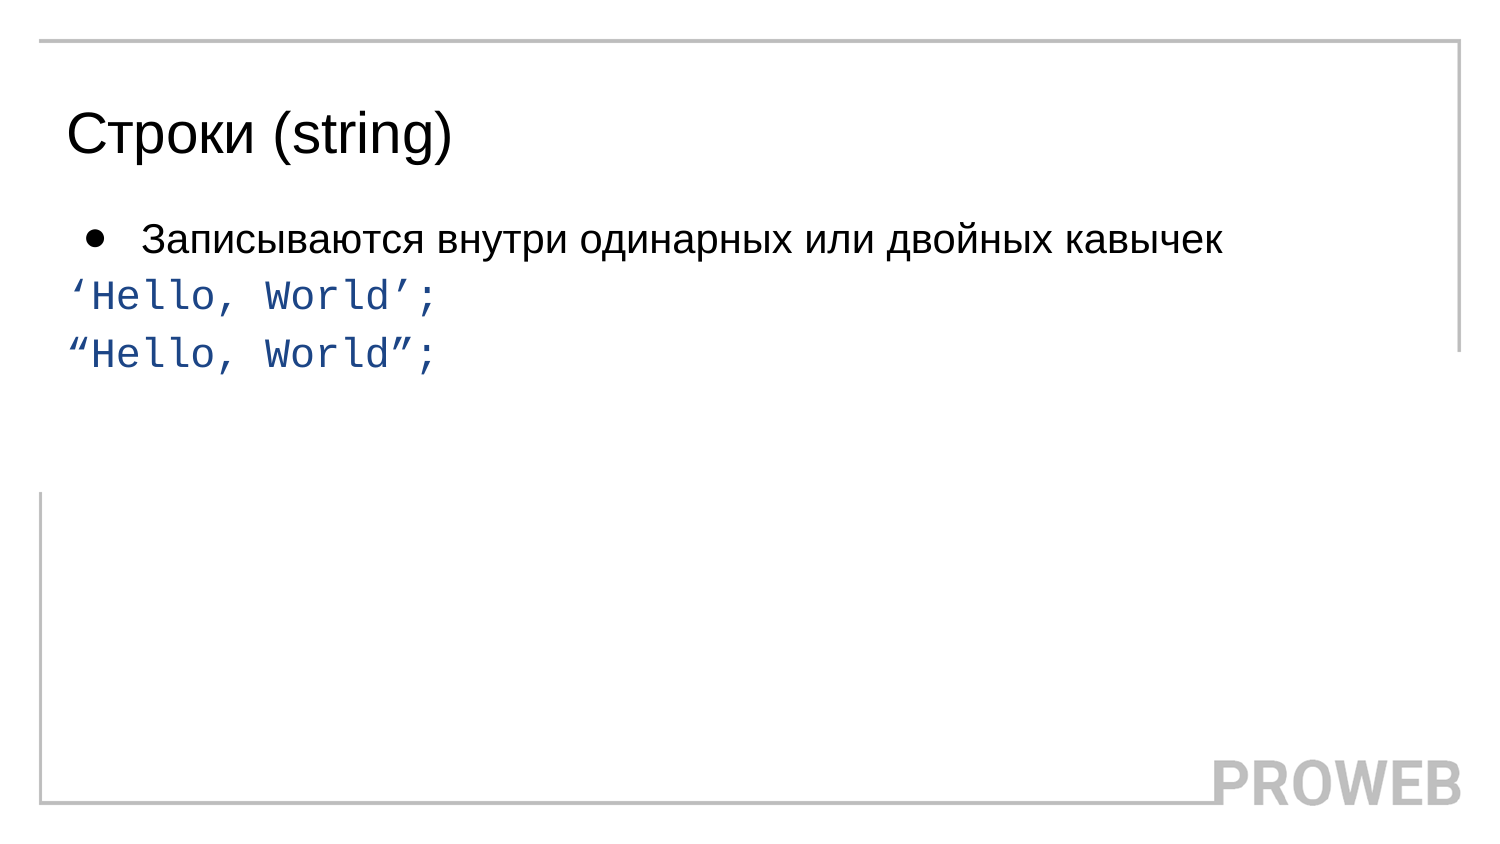

# Строки (string)
Записываются внутри одинарных или двойных кавычек
‘Hello, World’; “Hello, World”;